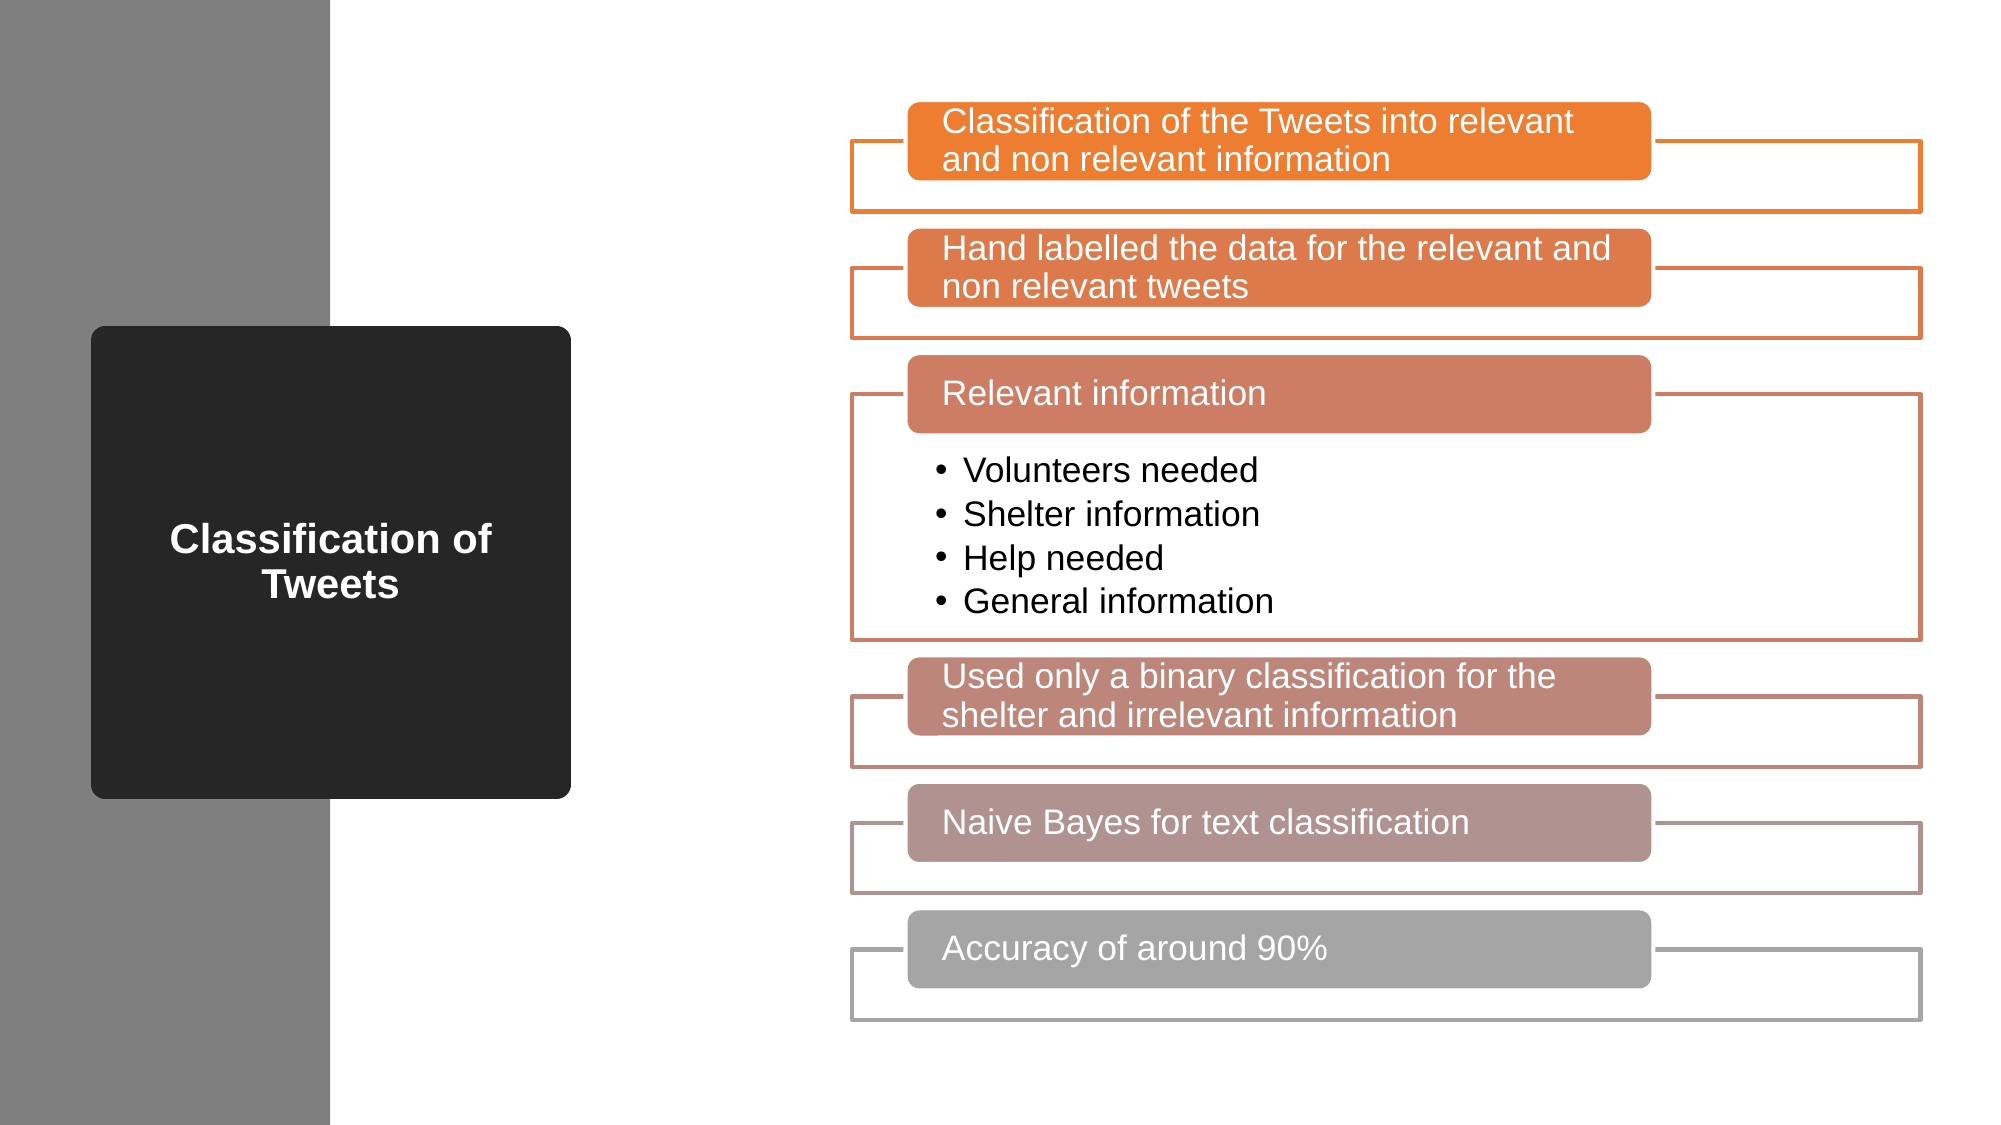

Classification of the Tweets into relevant and non relevant information
Hand labelled the data for the relevant and non relevant tweets
Volunteers needed
Shelter information
Help needed
General information
Relevant information
Used only a binary classification for the shelter and irrelevant information
Naive Bayes for text classification
Accuracy of around 90%
# Classification of Tweets